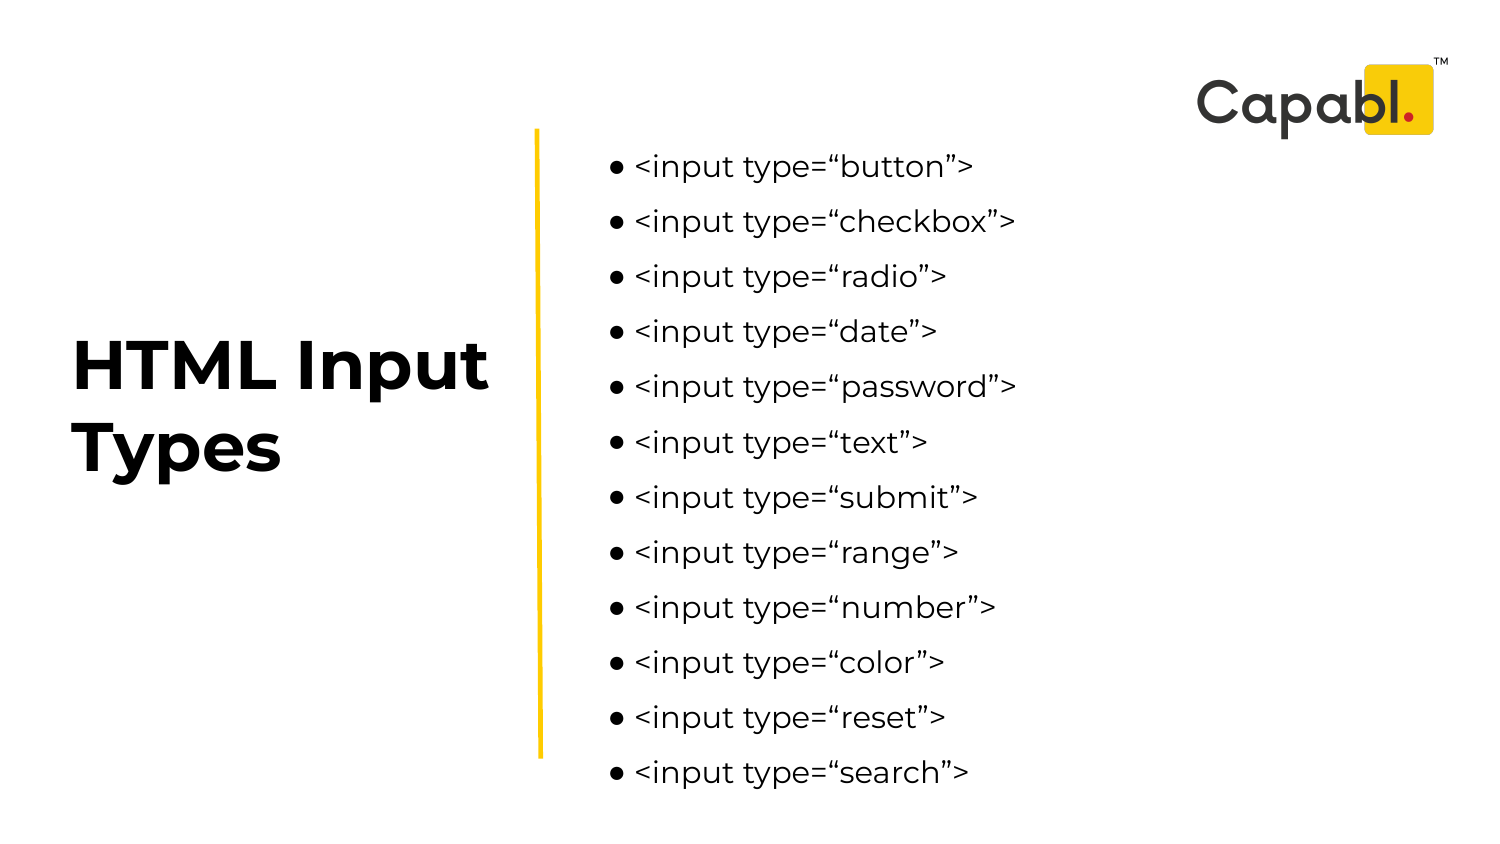

<input type=“button”>
 <input type=“checkbox”>
 <input type=“radio”>
 <input type=“date”>
 <input type=“password”>
 <input type=“text”>
 <input type=“submit”>
 <input type=“range”>
 <input type=“number”>
 <input type=“color”>
 <input type=“reset”>
 <input type=“search”>
# HTML Input Types